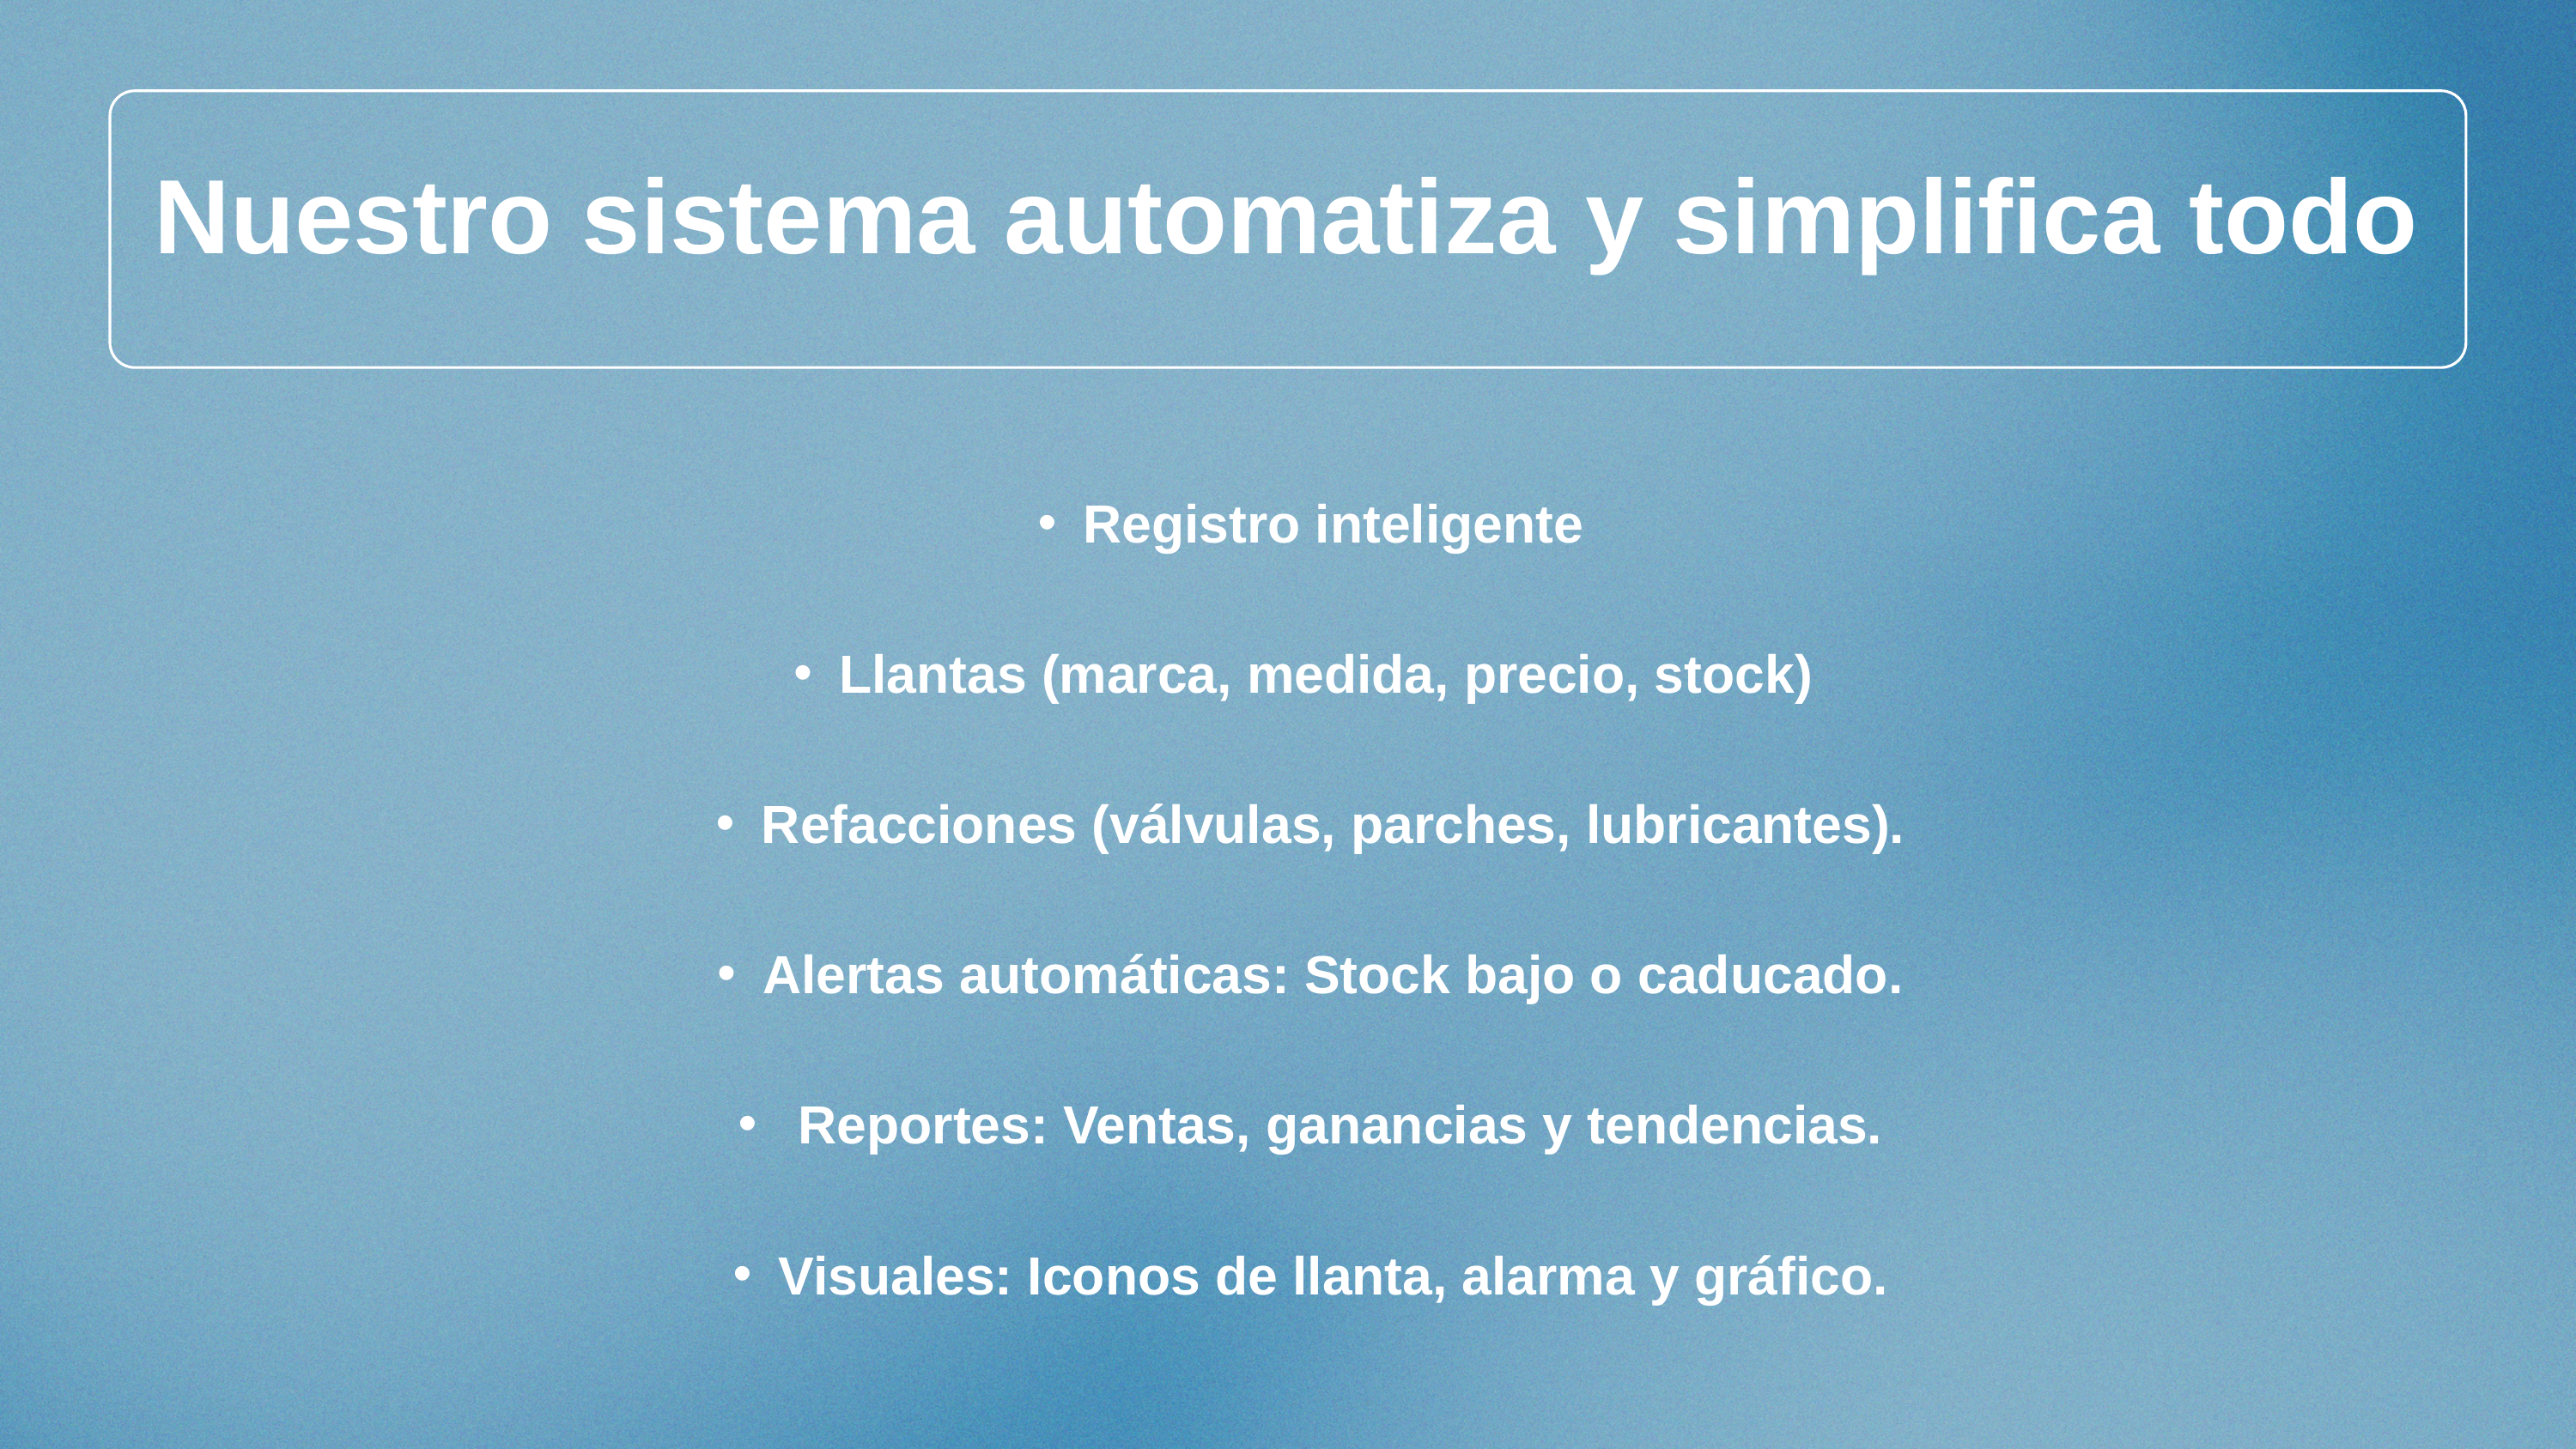

Nuestro sistema automatiza y simplifica todo

Registro inteligente

Llantas (marca, medida, precio, stock)

Refacciones (válvulas, parches, lubricantes).

Alertas automáticas: Stock bajo o caducado.

 Reportes: Ventas, ganancias y tendencias.

Visuales: Iconos de llanta, alarma y gráfico.